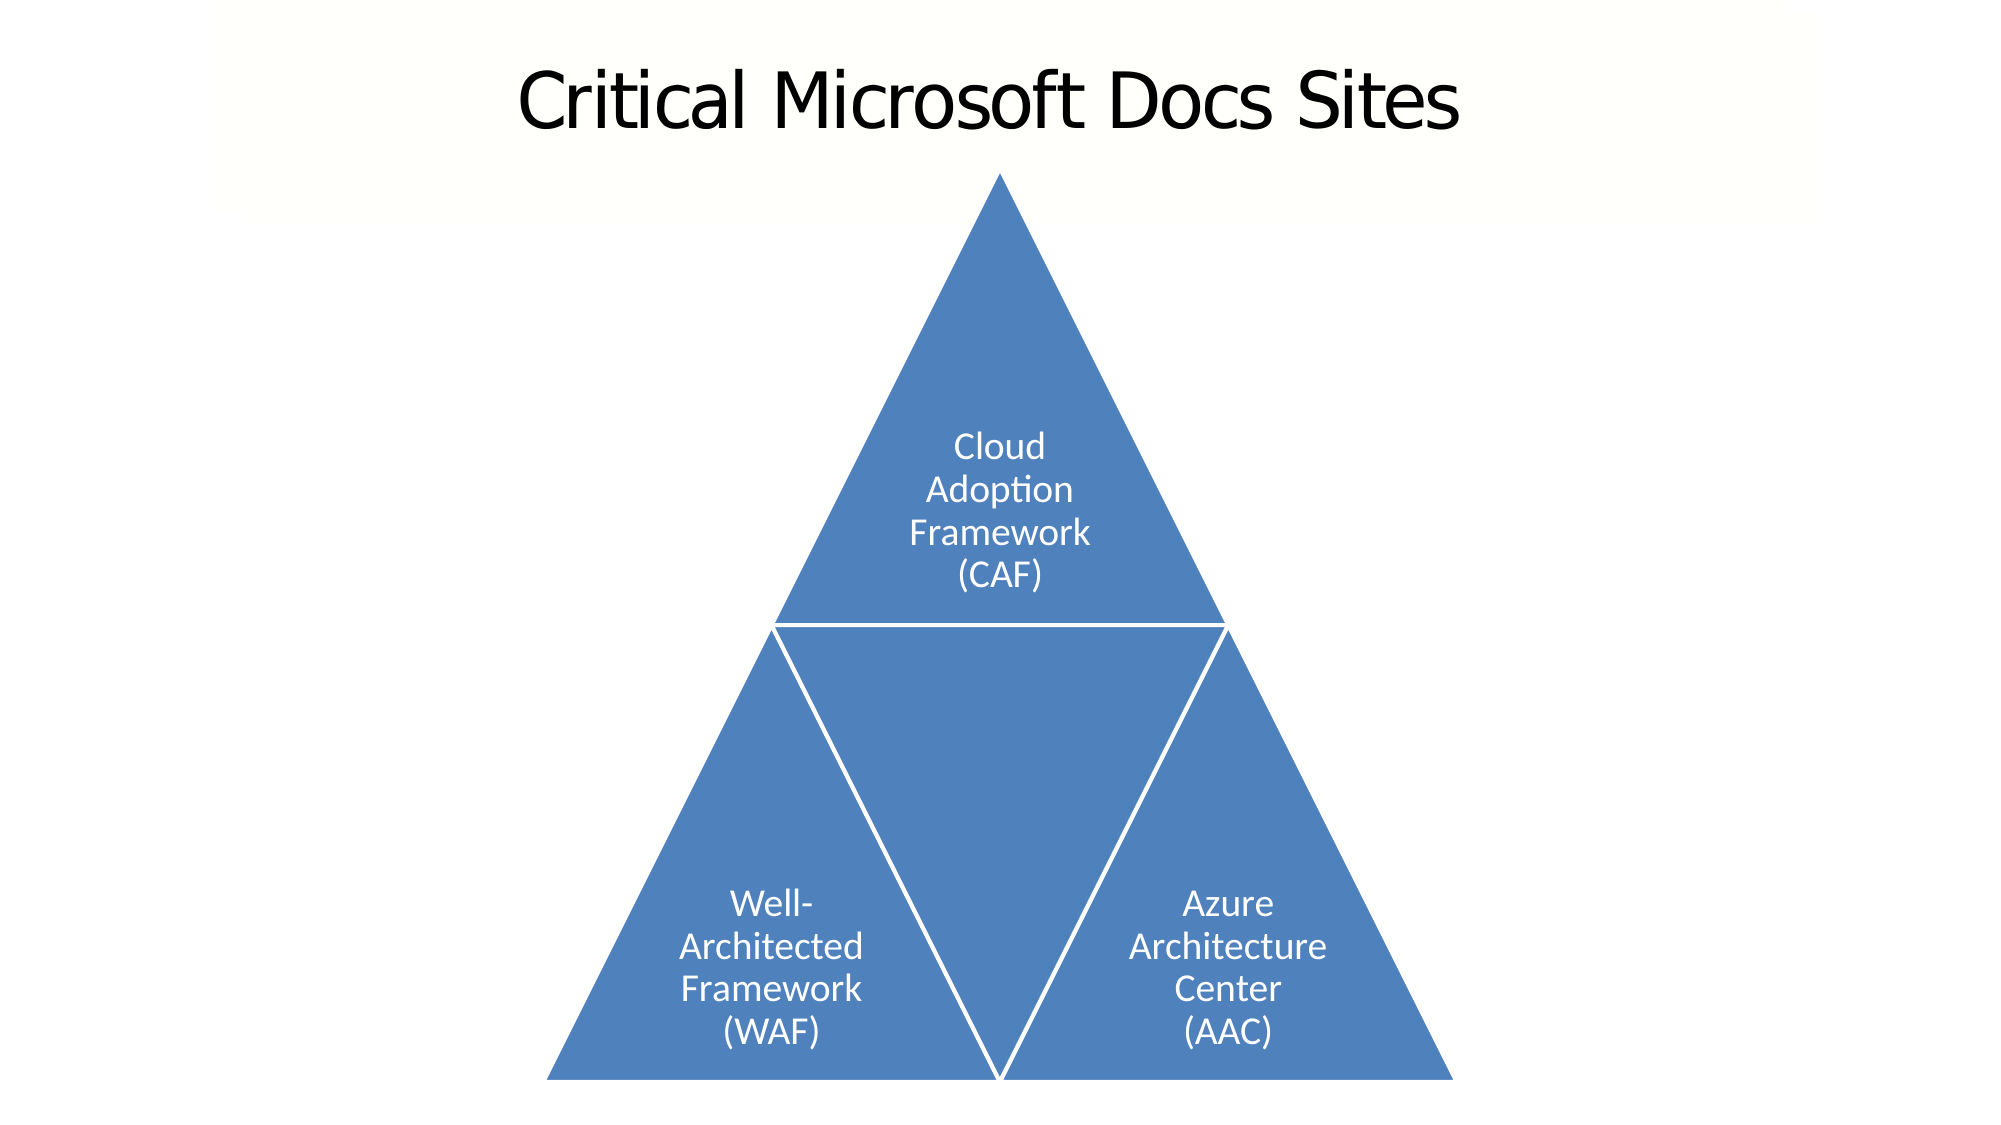

#
Critical Microsoft Docs Sites
Cloud Adoption Framework (CAF)
Well-Architected Framework (WAF)

Azure Architecture Center (AAC)